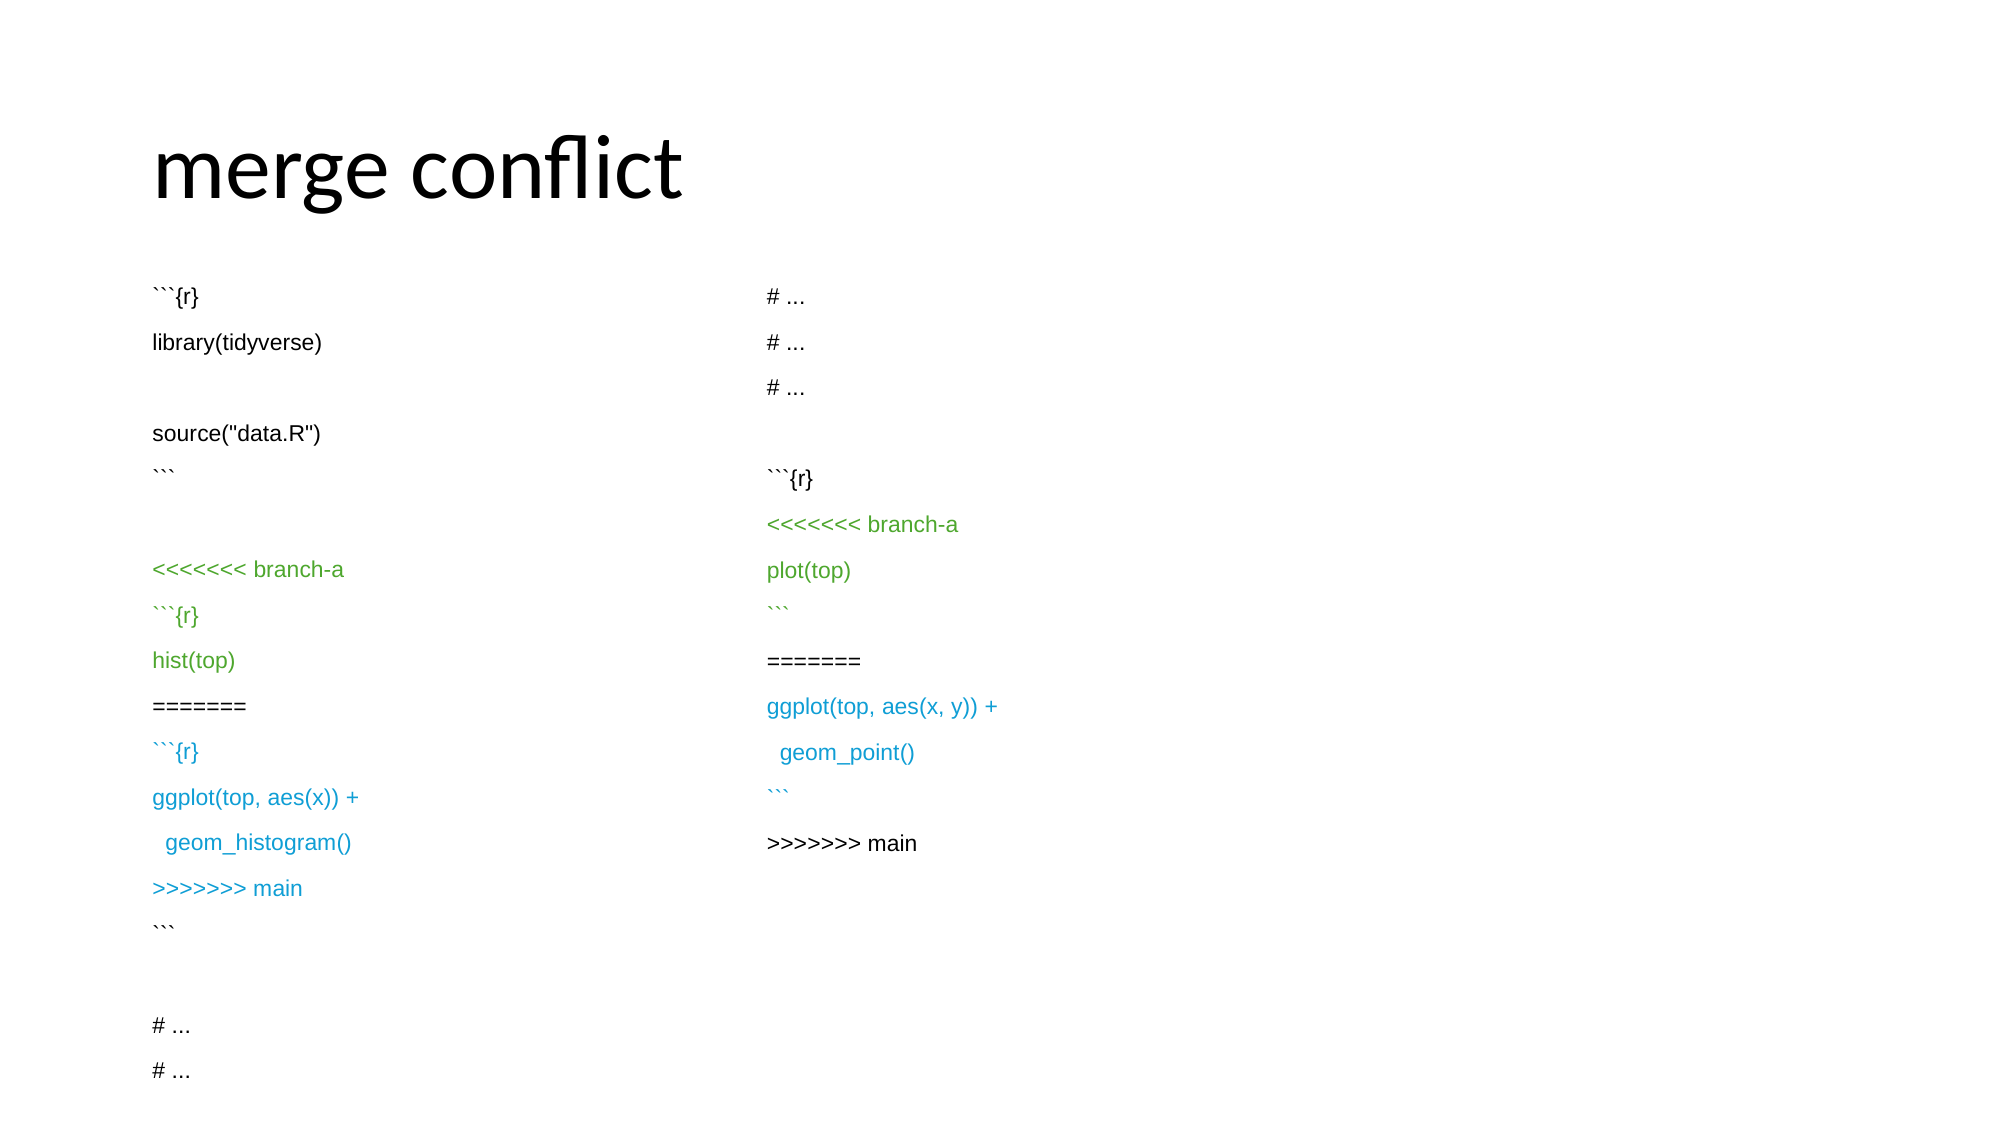

# merge conflict
```{r}
library(tidyverse)

source("data.R")
```

<<<<<<< branch-a
```{r}
hist(top)
=======
```{r}
ggplot(top, aes(x)) +
  geom_histogram()
>>>>>>> main
```

# ...
# ...
# ...
# ...
# ...

```{r}
<<<<<<< branch-a
plot(top)
```
=======
ggplot(top, aes(x, y)) +
  geom_point()
```
>>>>>>> main